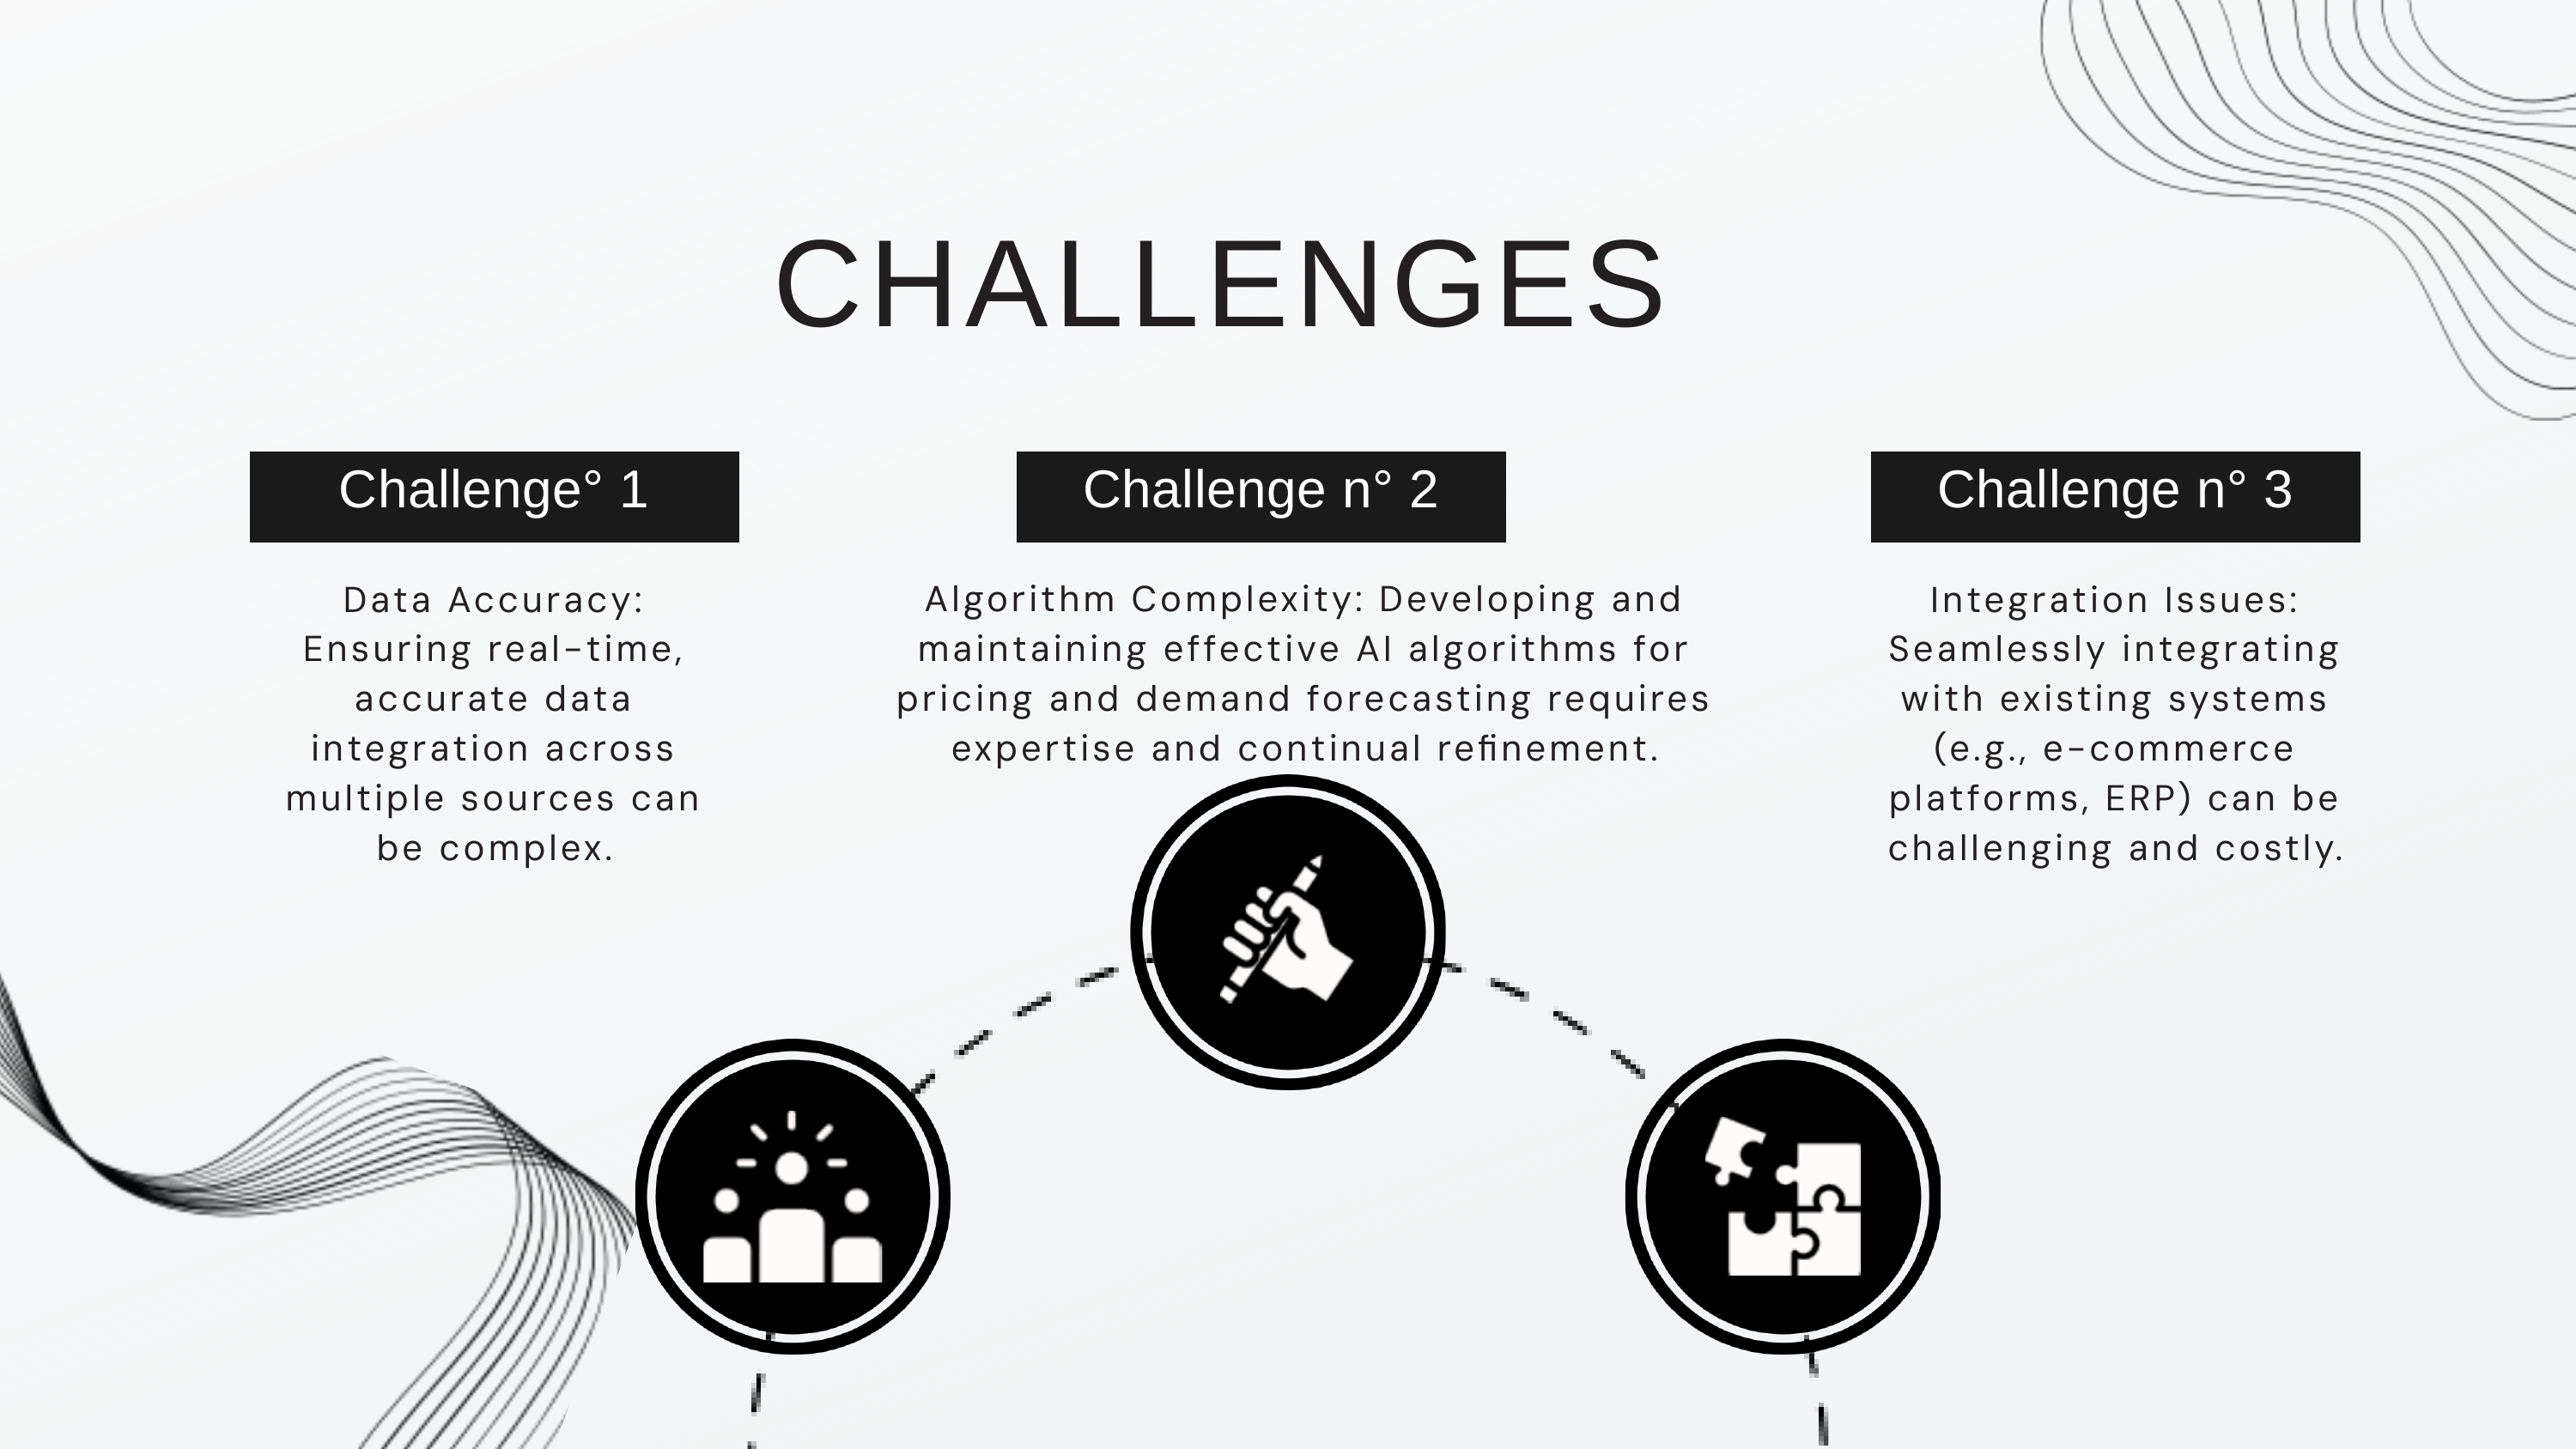

CHALLENGES

Challenge° 1

Challenge n° 2

Challenge n° 3
Algorithm Complexity: Developing and maintaining effective AI algorithms for pricing and demand forecasting requires expertise and continual refinement.

Data Accuracy: Ensuring real-time, accurate data integration across multiple sources can be complex.

Integration Issues: Seamlessly integrating with existing systems (e.g., e-commerce platforms, ERP) can be challenging and costly.